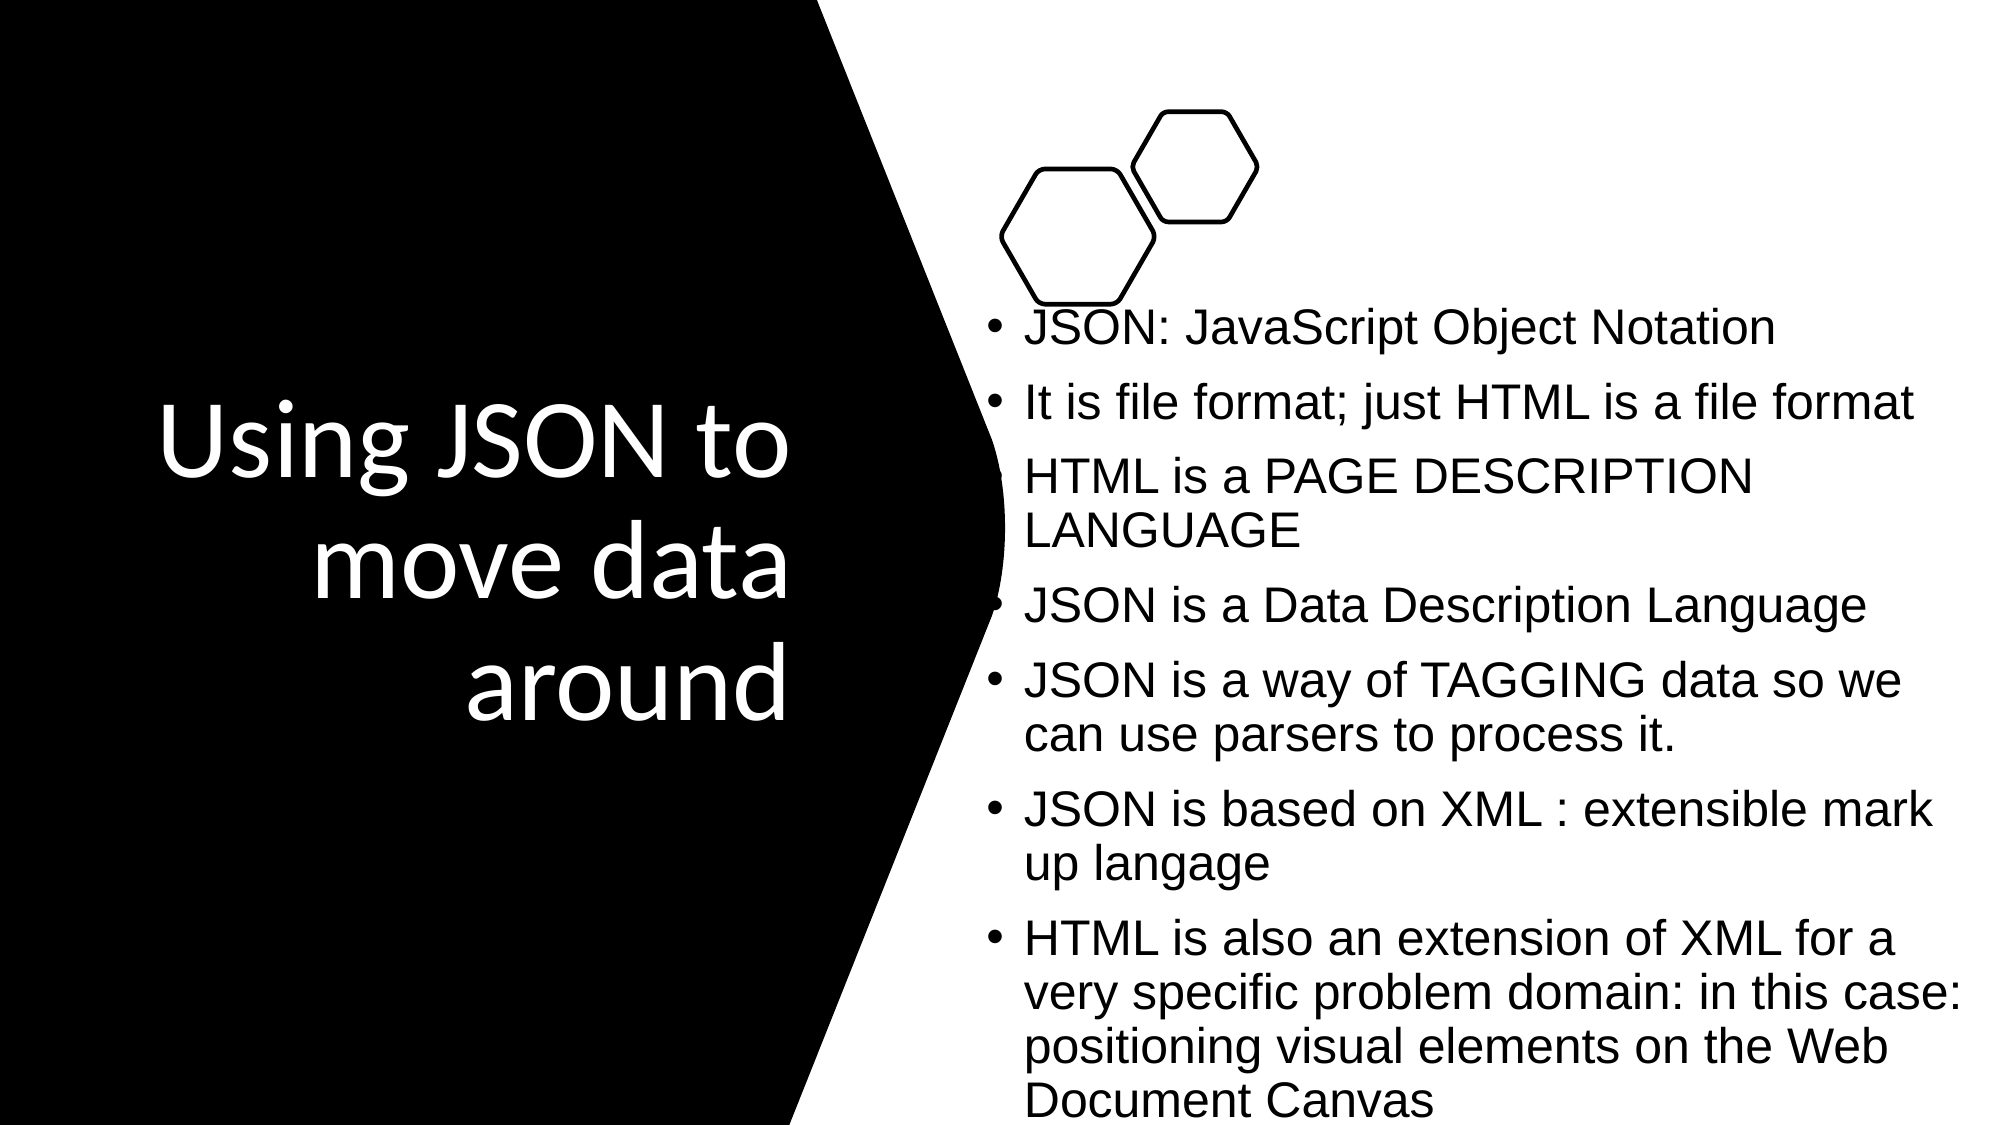

# Using JSON to move data around
JSON: JavaScript Object Notation
It is file format; just HTML is a file format
HTML is a PAGE DESCRIPTION LANGUAGE
JSON is a Data Description Language
JSON is a way of TAGGING data so we can use parsers to process it.
JSON is based on XML : extensible mark up langage
HTML is also an extension of XML for a very specific problem domain: in this case: positioning visual elements on the Web Document Canvas